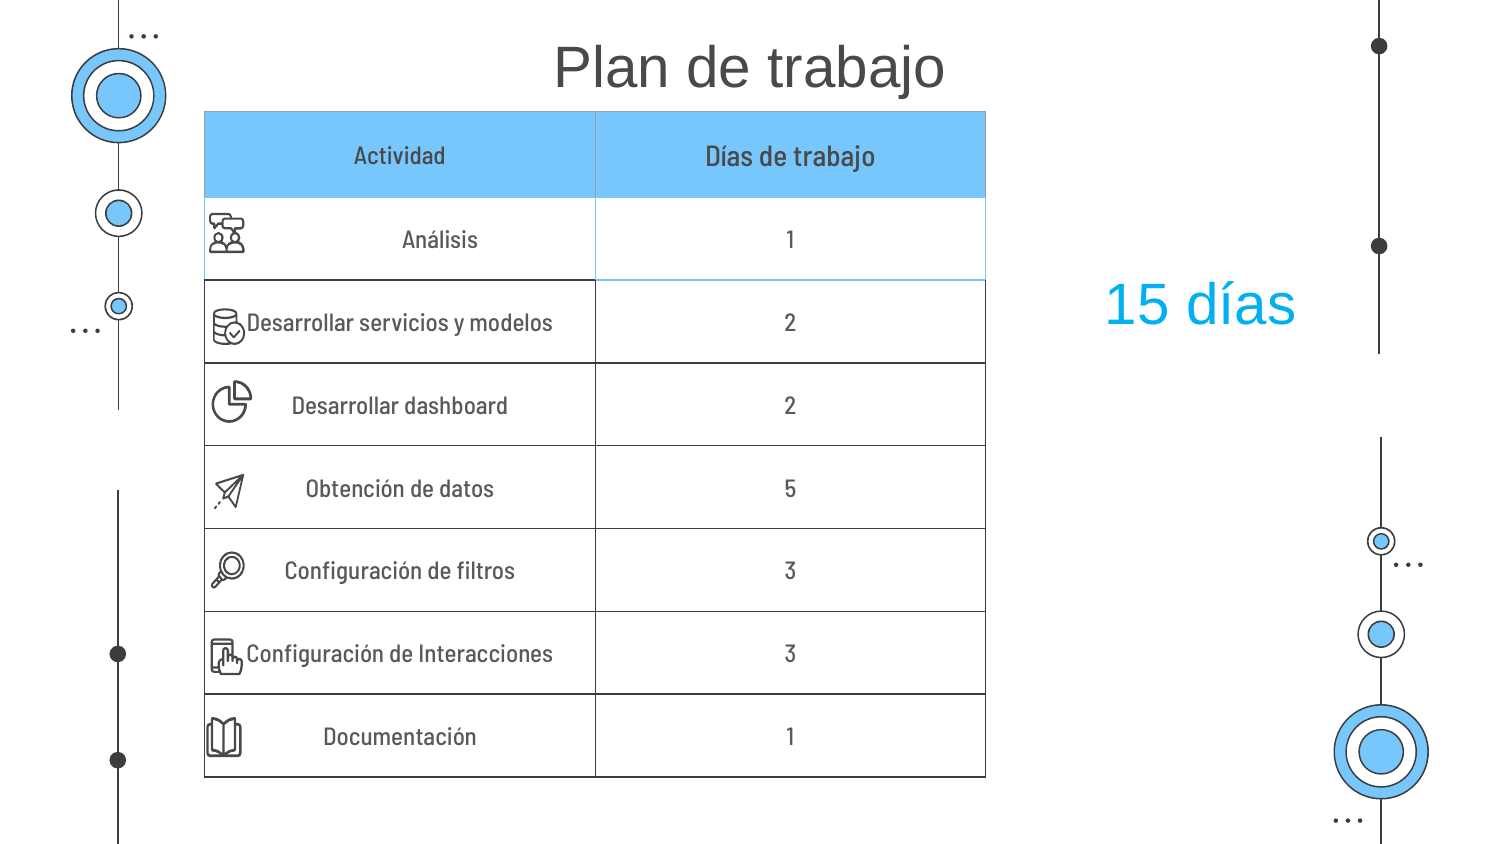

# Plan de trabajo
| Actividad | Días de trabajo |
| --- | --- |
| Análisis | 1 |
| Desarrollar servicios y modelos | 2 |
| Desarrollar dashboard | 2 |
| Obtención de datos | 5 |
| Configuración de filtros | 3 |
| Configuración de Interacciones | 3 |
| Documentación | 1 |

15 días